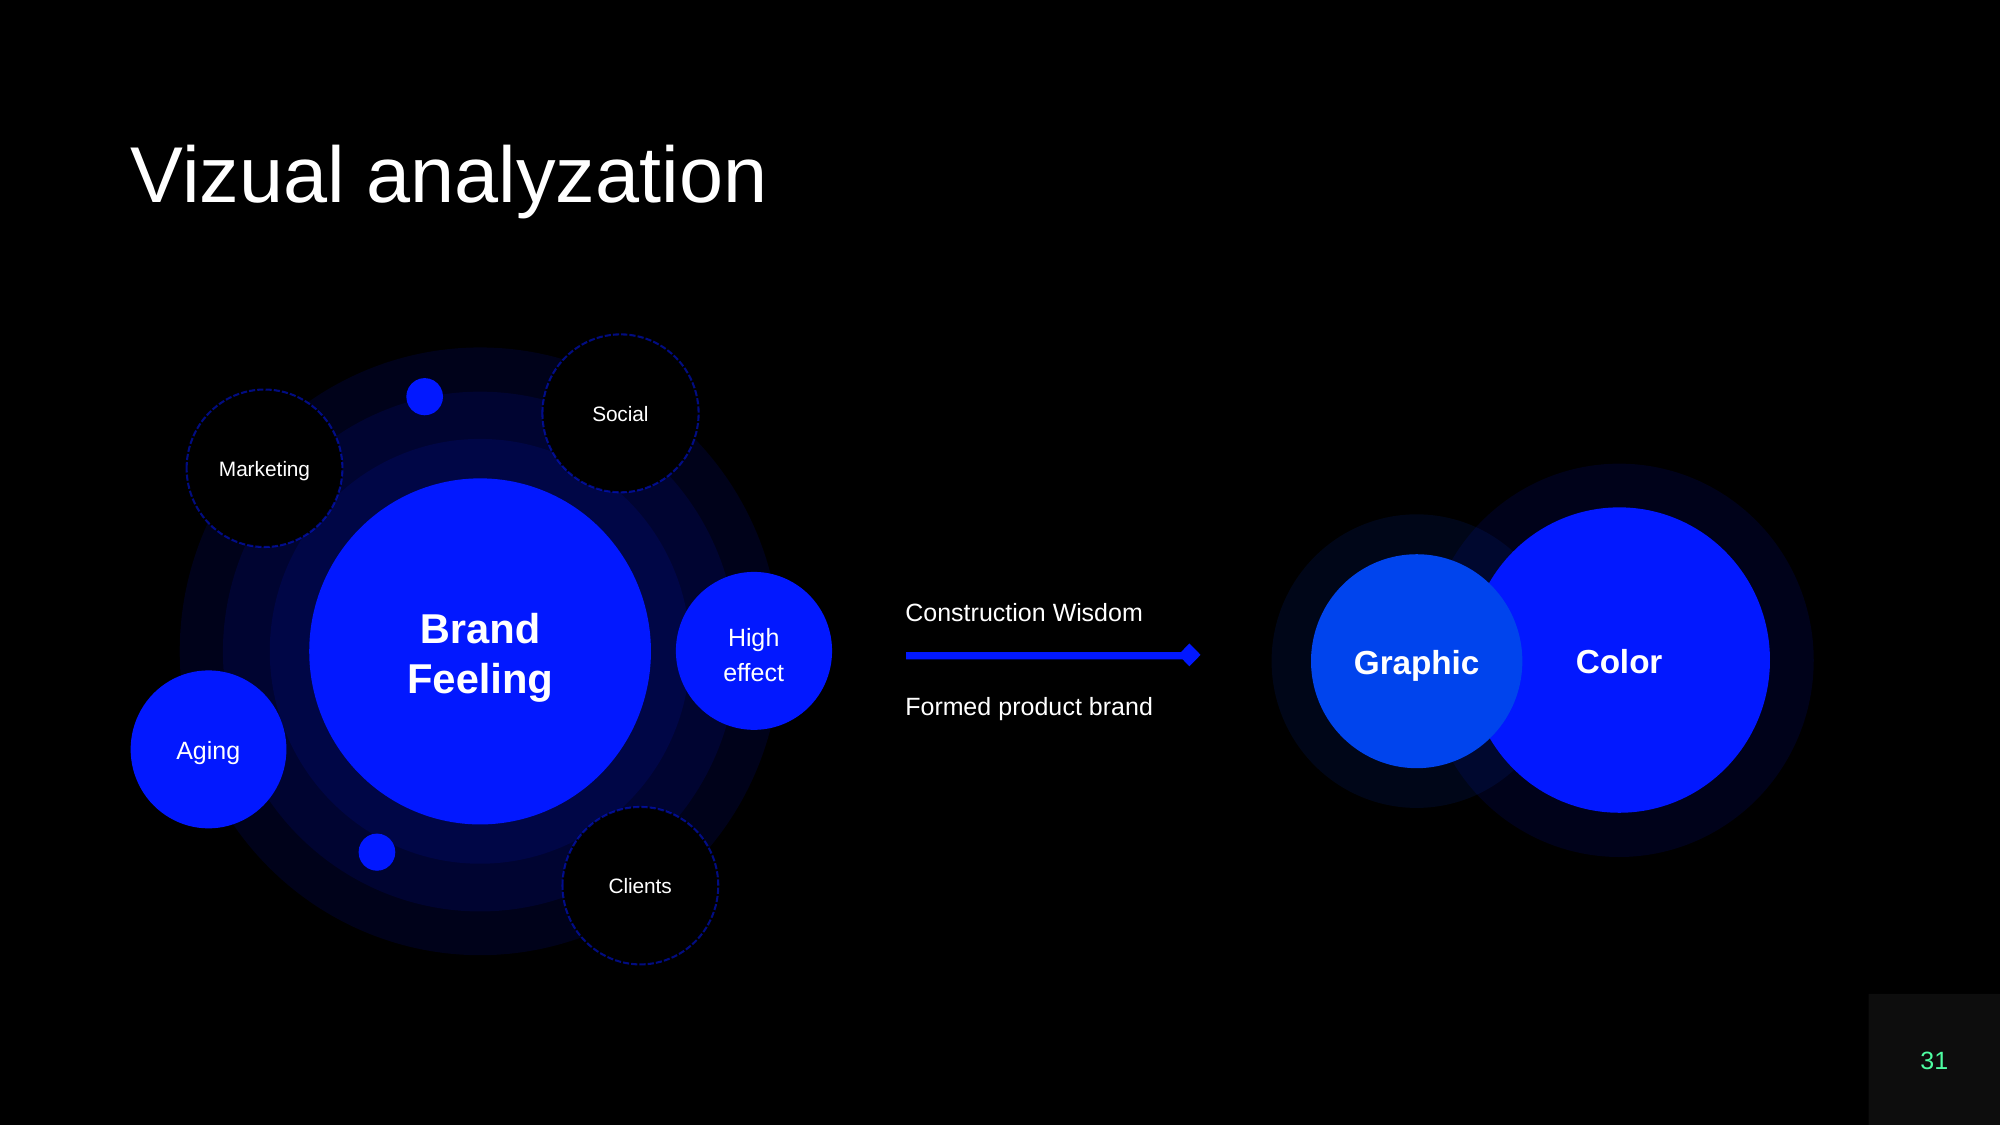

# Vizual analyzation

Social

Marketing

Brand Feeling
Color

Graphic
High effect
Construction Wisdom

Aging
Formed product brand
Clients

31